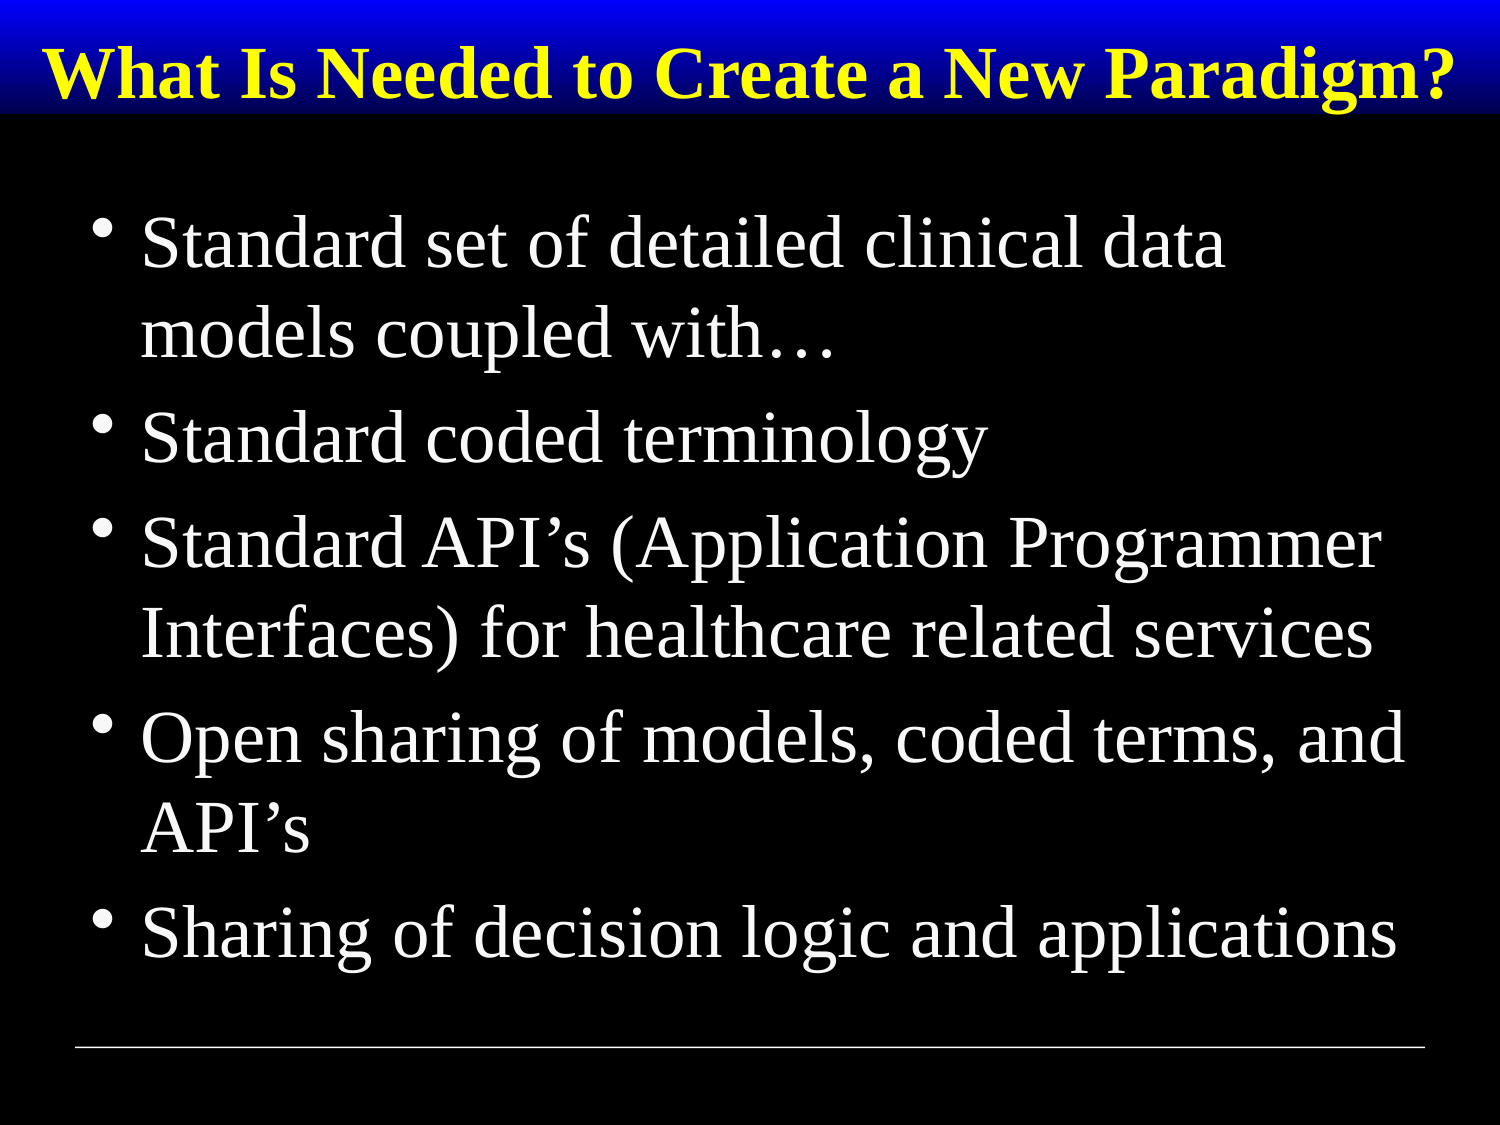

# What Is Needed to Create a New Paradigm?
Standard set of detailed clinical data models coupled with…
Standard coded terminology
Standard API’s (Application Programmer Interfaces) for healthcare related services
Open sharing of models, coded terms, and API’s
Sharing of decision logic and applications